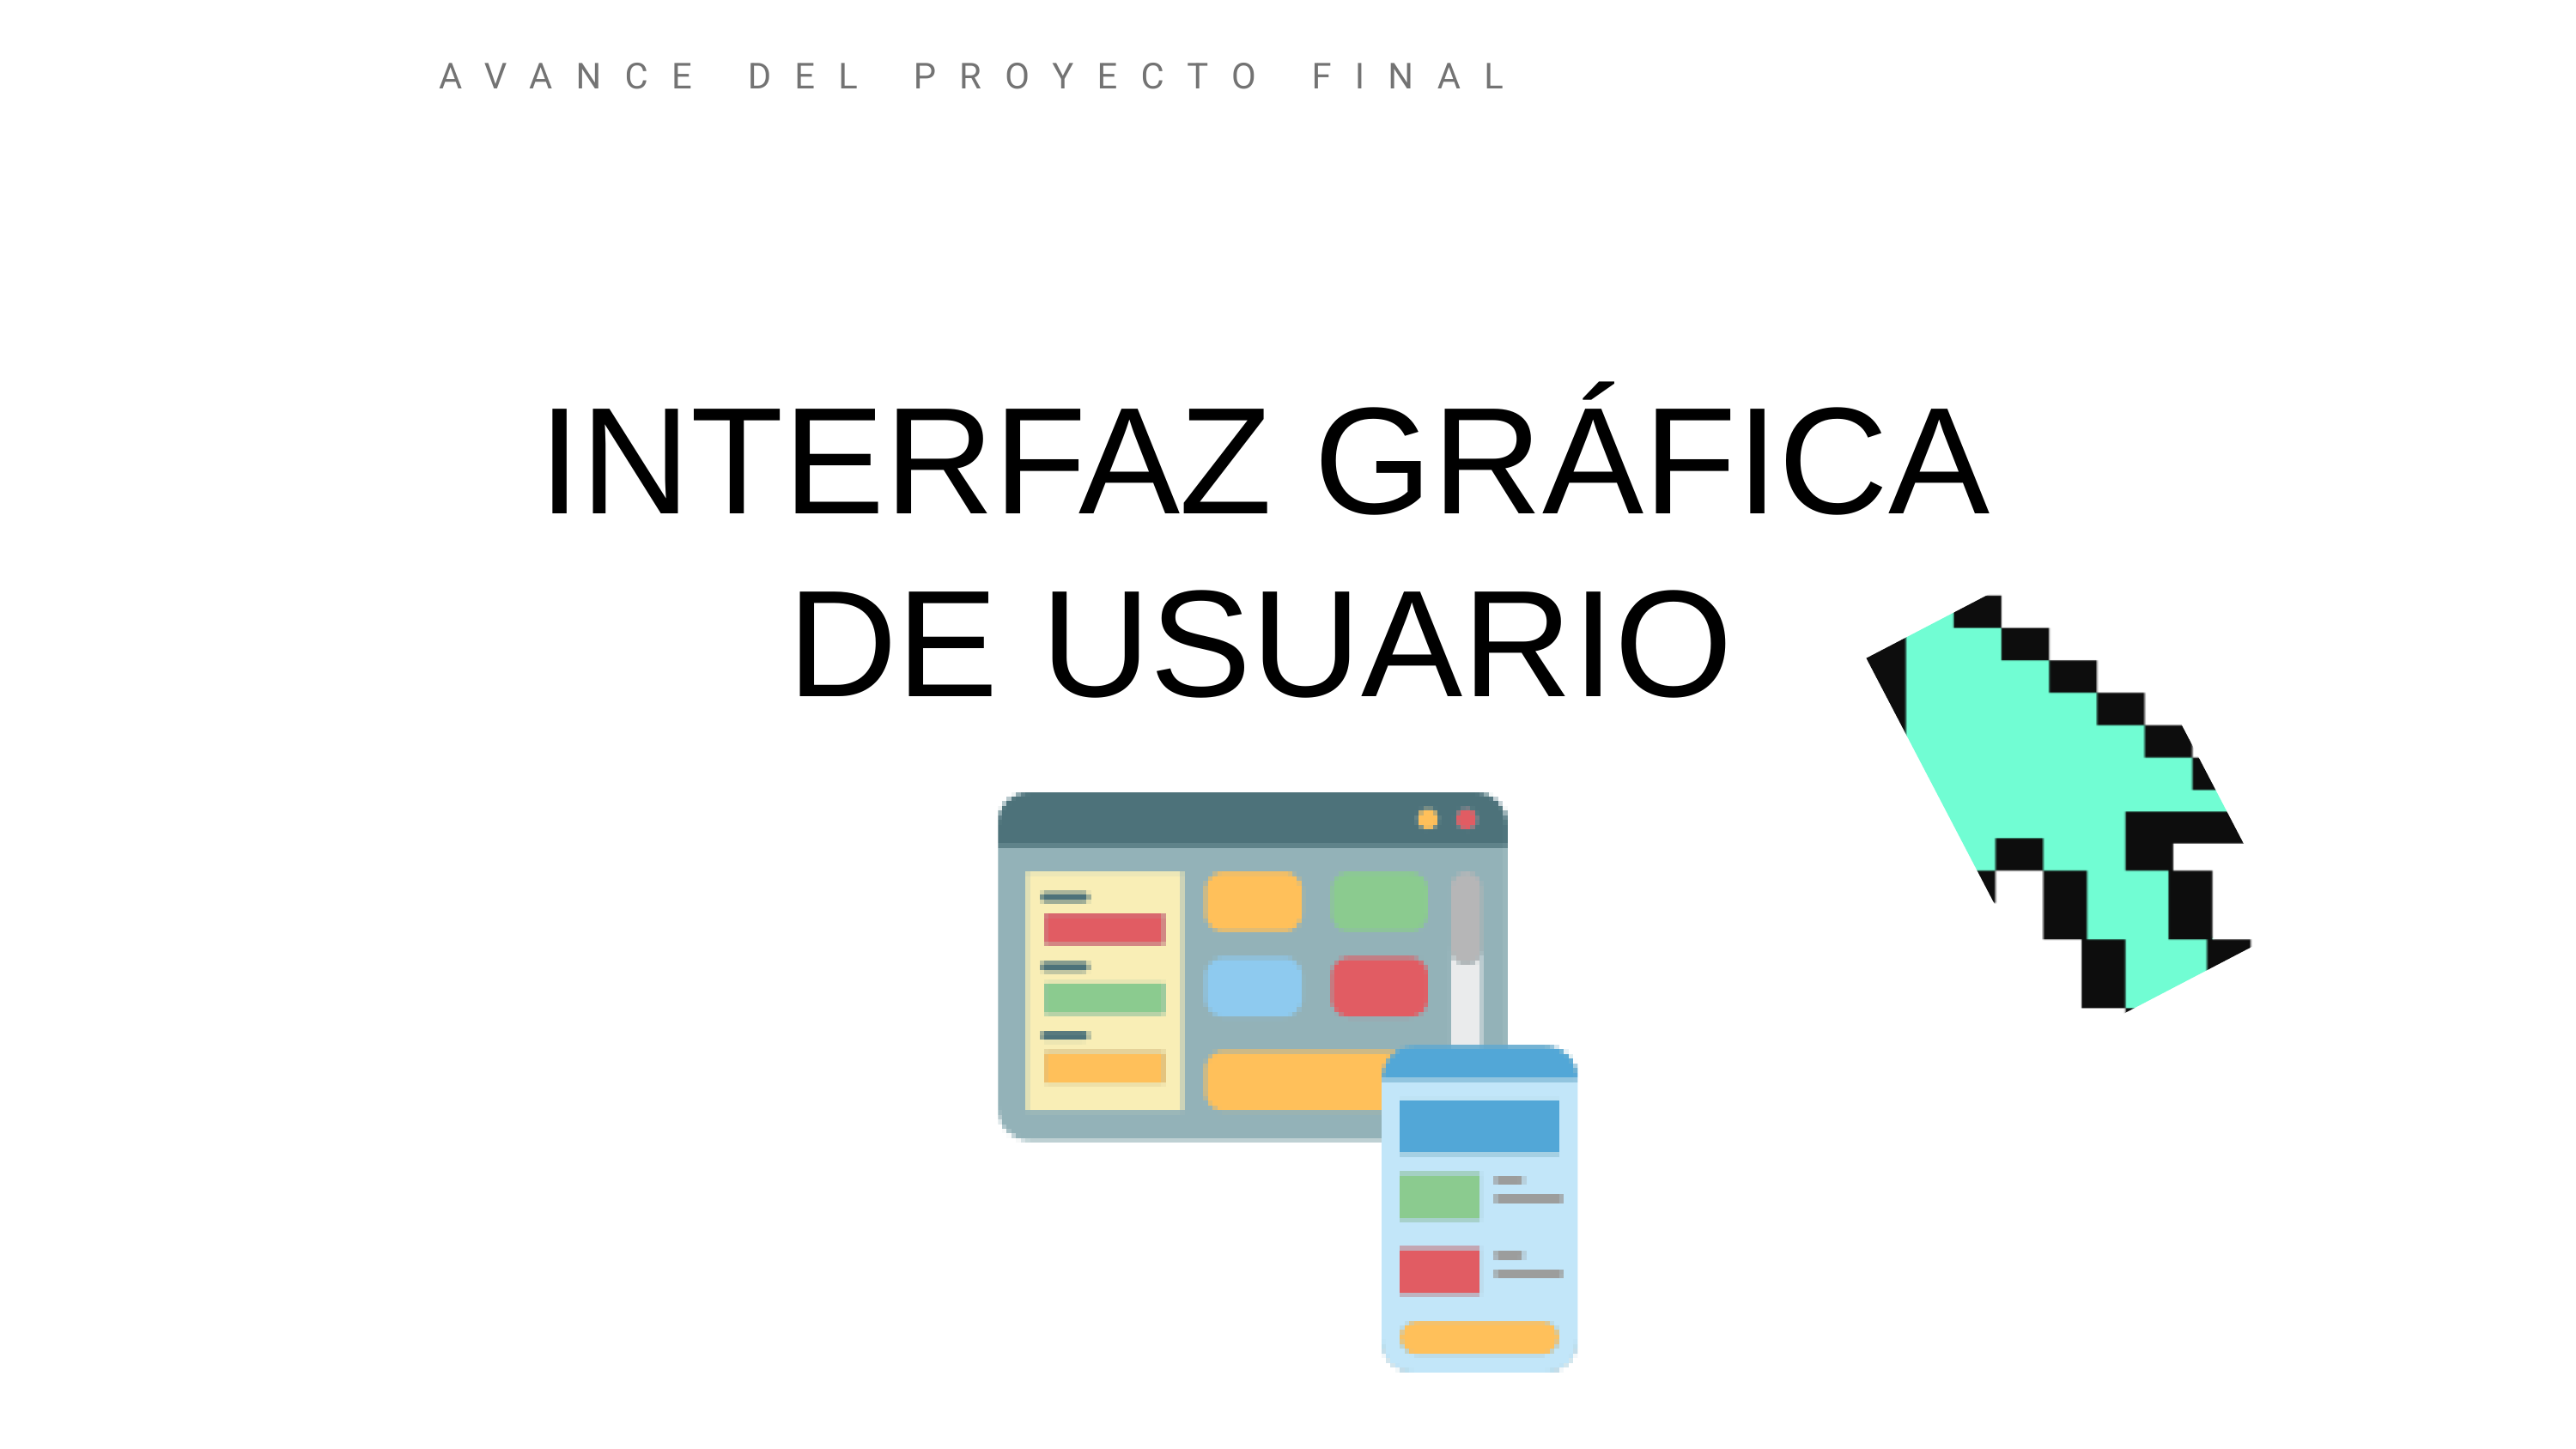

AVANCE DEL PROYECTO FINAL

INTERFAZ GRÁFICA DE USUARIO